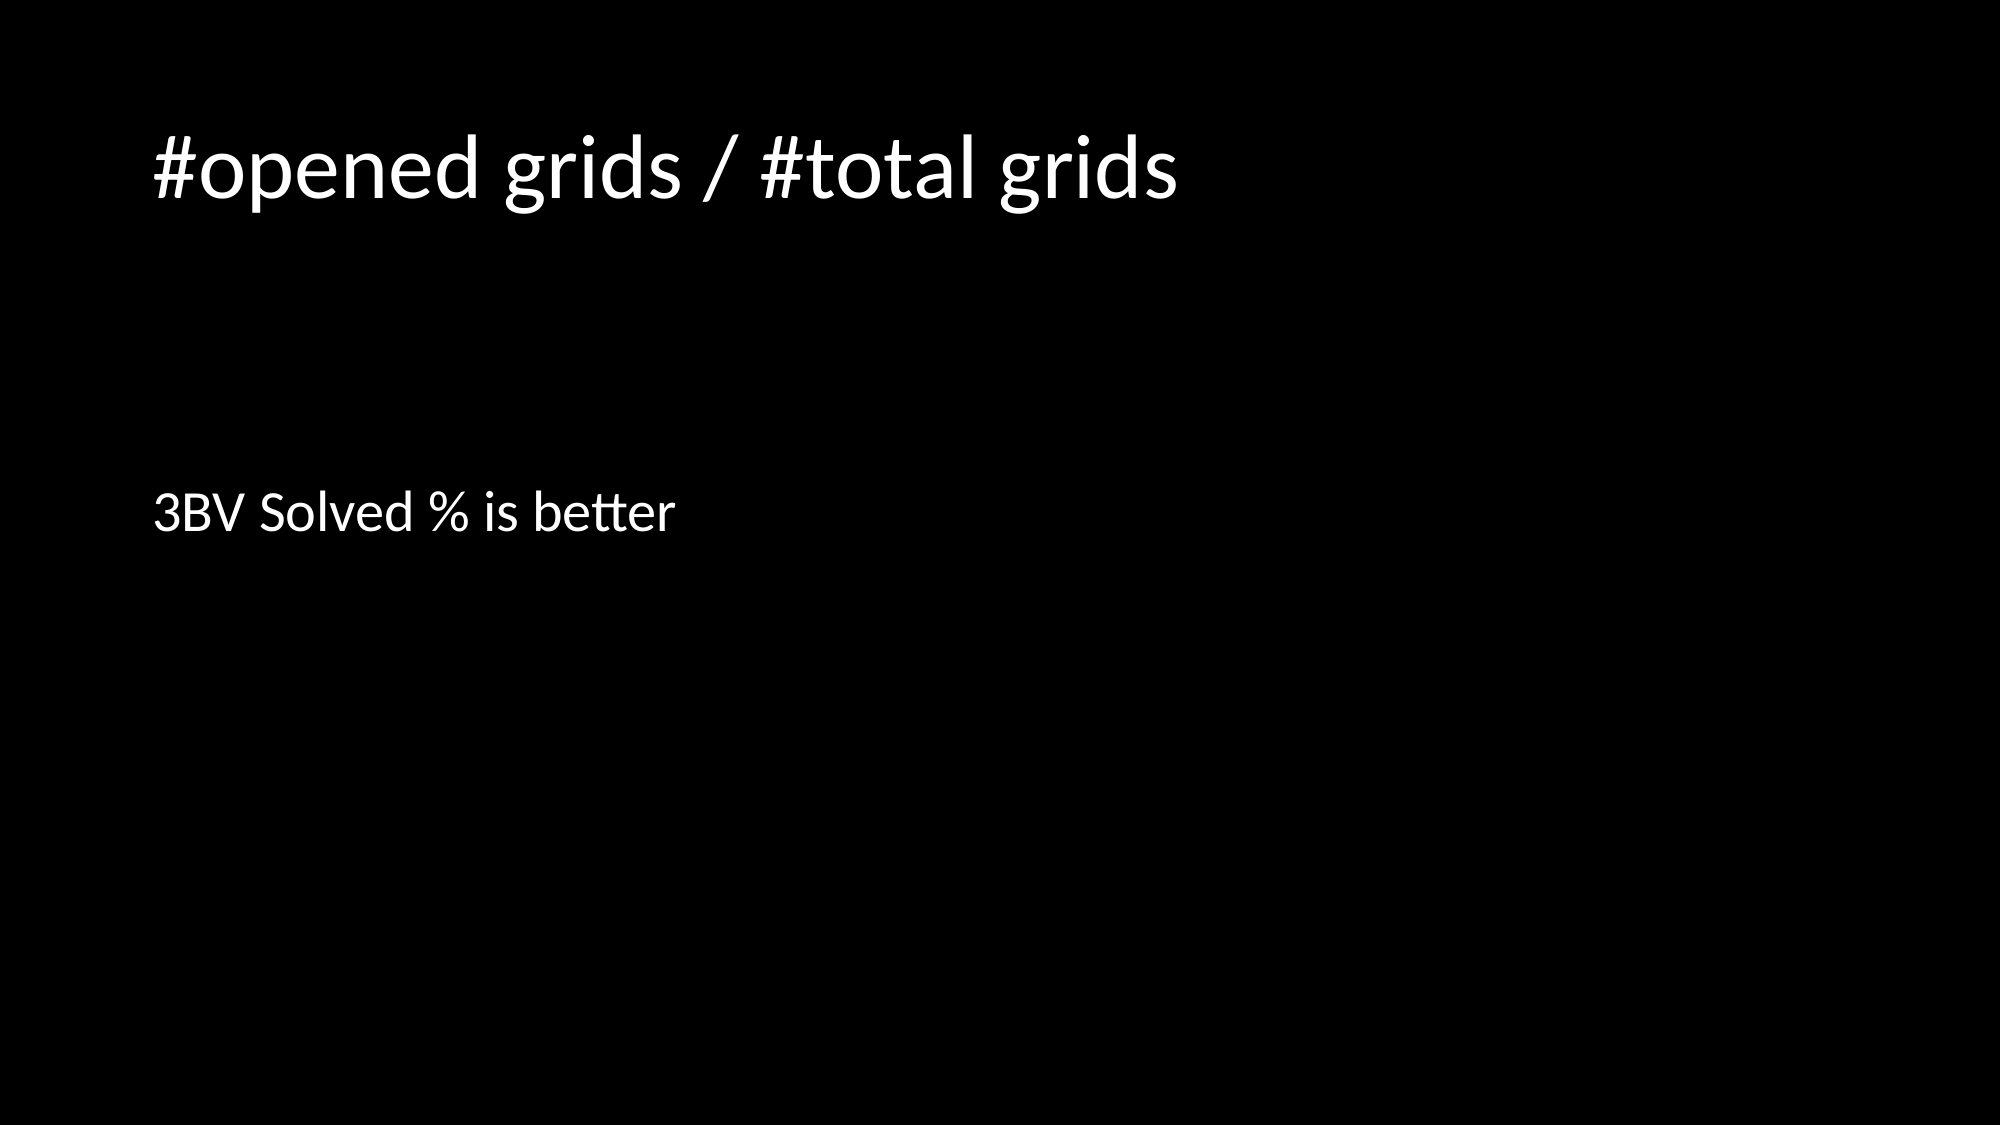

# #opened grids / #total grids

3BV Solved % is better